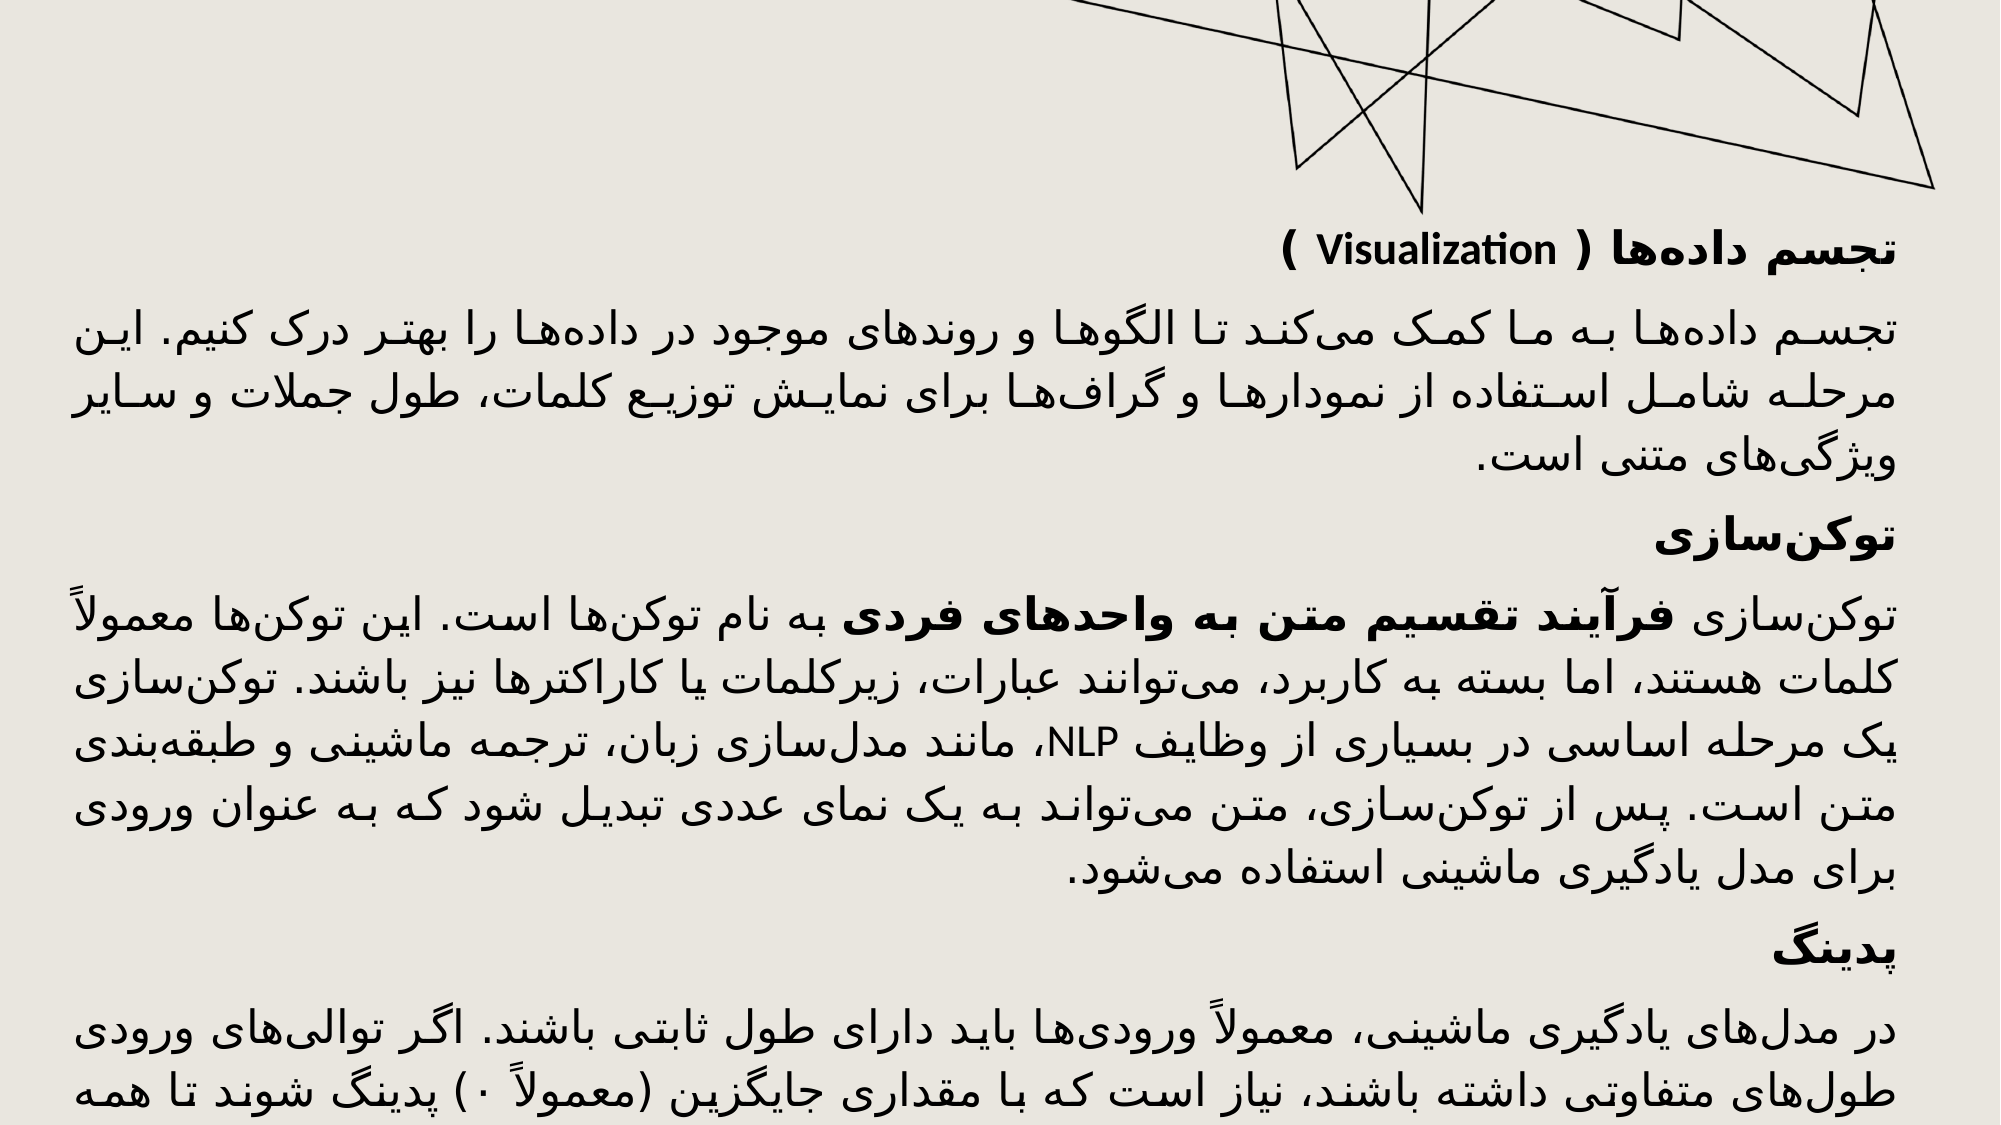

تجسم داده‌ها ( Visualization )
تجسم داده‌ها به ما کمک می‌کند تا الگوها و روندهای موجود در داده‌ها را بهتر درک کنیم. این مرحله شامل استفاده از نمودارها و گراف‌ها برای نمایش توزیع کلمات، طول جملات و سایر ویژگی‌های متنی است.
توکن‌سازی
توکن‌سازی فرآیند تقسیم متن به واحدهای فردی به نام توکن‌ها است. این توکن‌ها معمولاً کلمات هستند، اما بسته به کاربرد، می‌توانند عبارات، زیرکلمات یا کاراکترها نیز باشند. توکن‌سازی یک مرحله اساسی در بسیاری از وظایف NLP، مانند مدل‌سازی زبان، ترجمه ماشینی و طبقه‌بندی متن است. پس از توکن‌سازی، متن می‌تواند به یک نمای عددی تبدیل شود که به عنوان ورودی برای مدل یادگیری ماشینی استفاده می‌شود.
پدینگ
در مدل‌های یادگیری ماشینی، معمولاً ورودی‌ها باید دارای طول ثابتی باشند. اگر توالی‌های ورودی طول‌های متفاوتی داشته باشند، نیاز است که با مقداری جایگزین (معمولاً ۰) پدینگ شوند تا همه به یک طول یکسان برسند. این فرآیند پدینگ نامیده می‌شود. پدینگ اطمینان می‌دهد که ورودی‌های مدل از یک اندازه یکسان برخوردارند، که برای آموزش کارآمد مدل ضروری است.